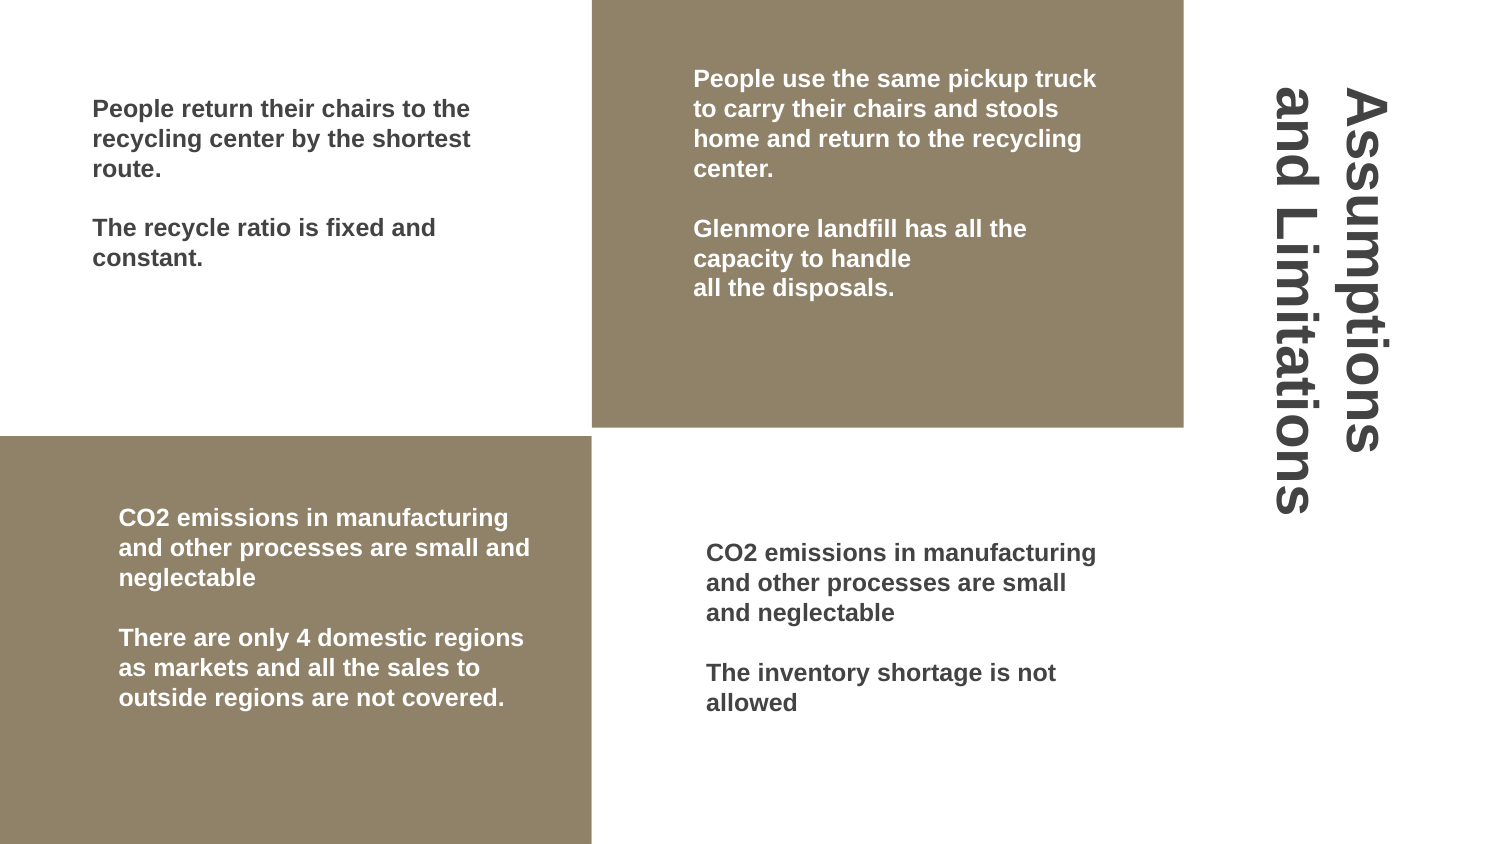

Assumptions and Limitations
# People return their chairs to the recycling center by the shortest route. The recycle ratio is fixed and constant.
People use the same pickup truck to carry their chairs and stools home and return to the recycling center.
Glenmore landfill has all the capacity to handle all the disposals.

CO2 emissions in manufacturing and other processes are small and neglectable
The inventory shortage is not allowed
CO2 emissions in manufacturing and other processes are small and neglectable
There are only 4 domestic regions as markets and all the sales to outside regions are not covered.